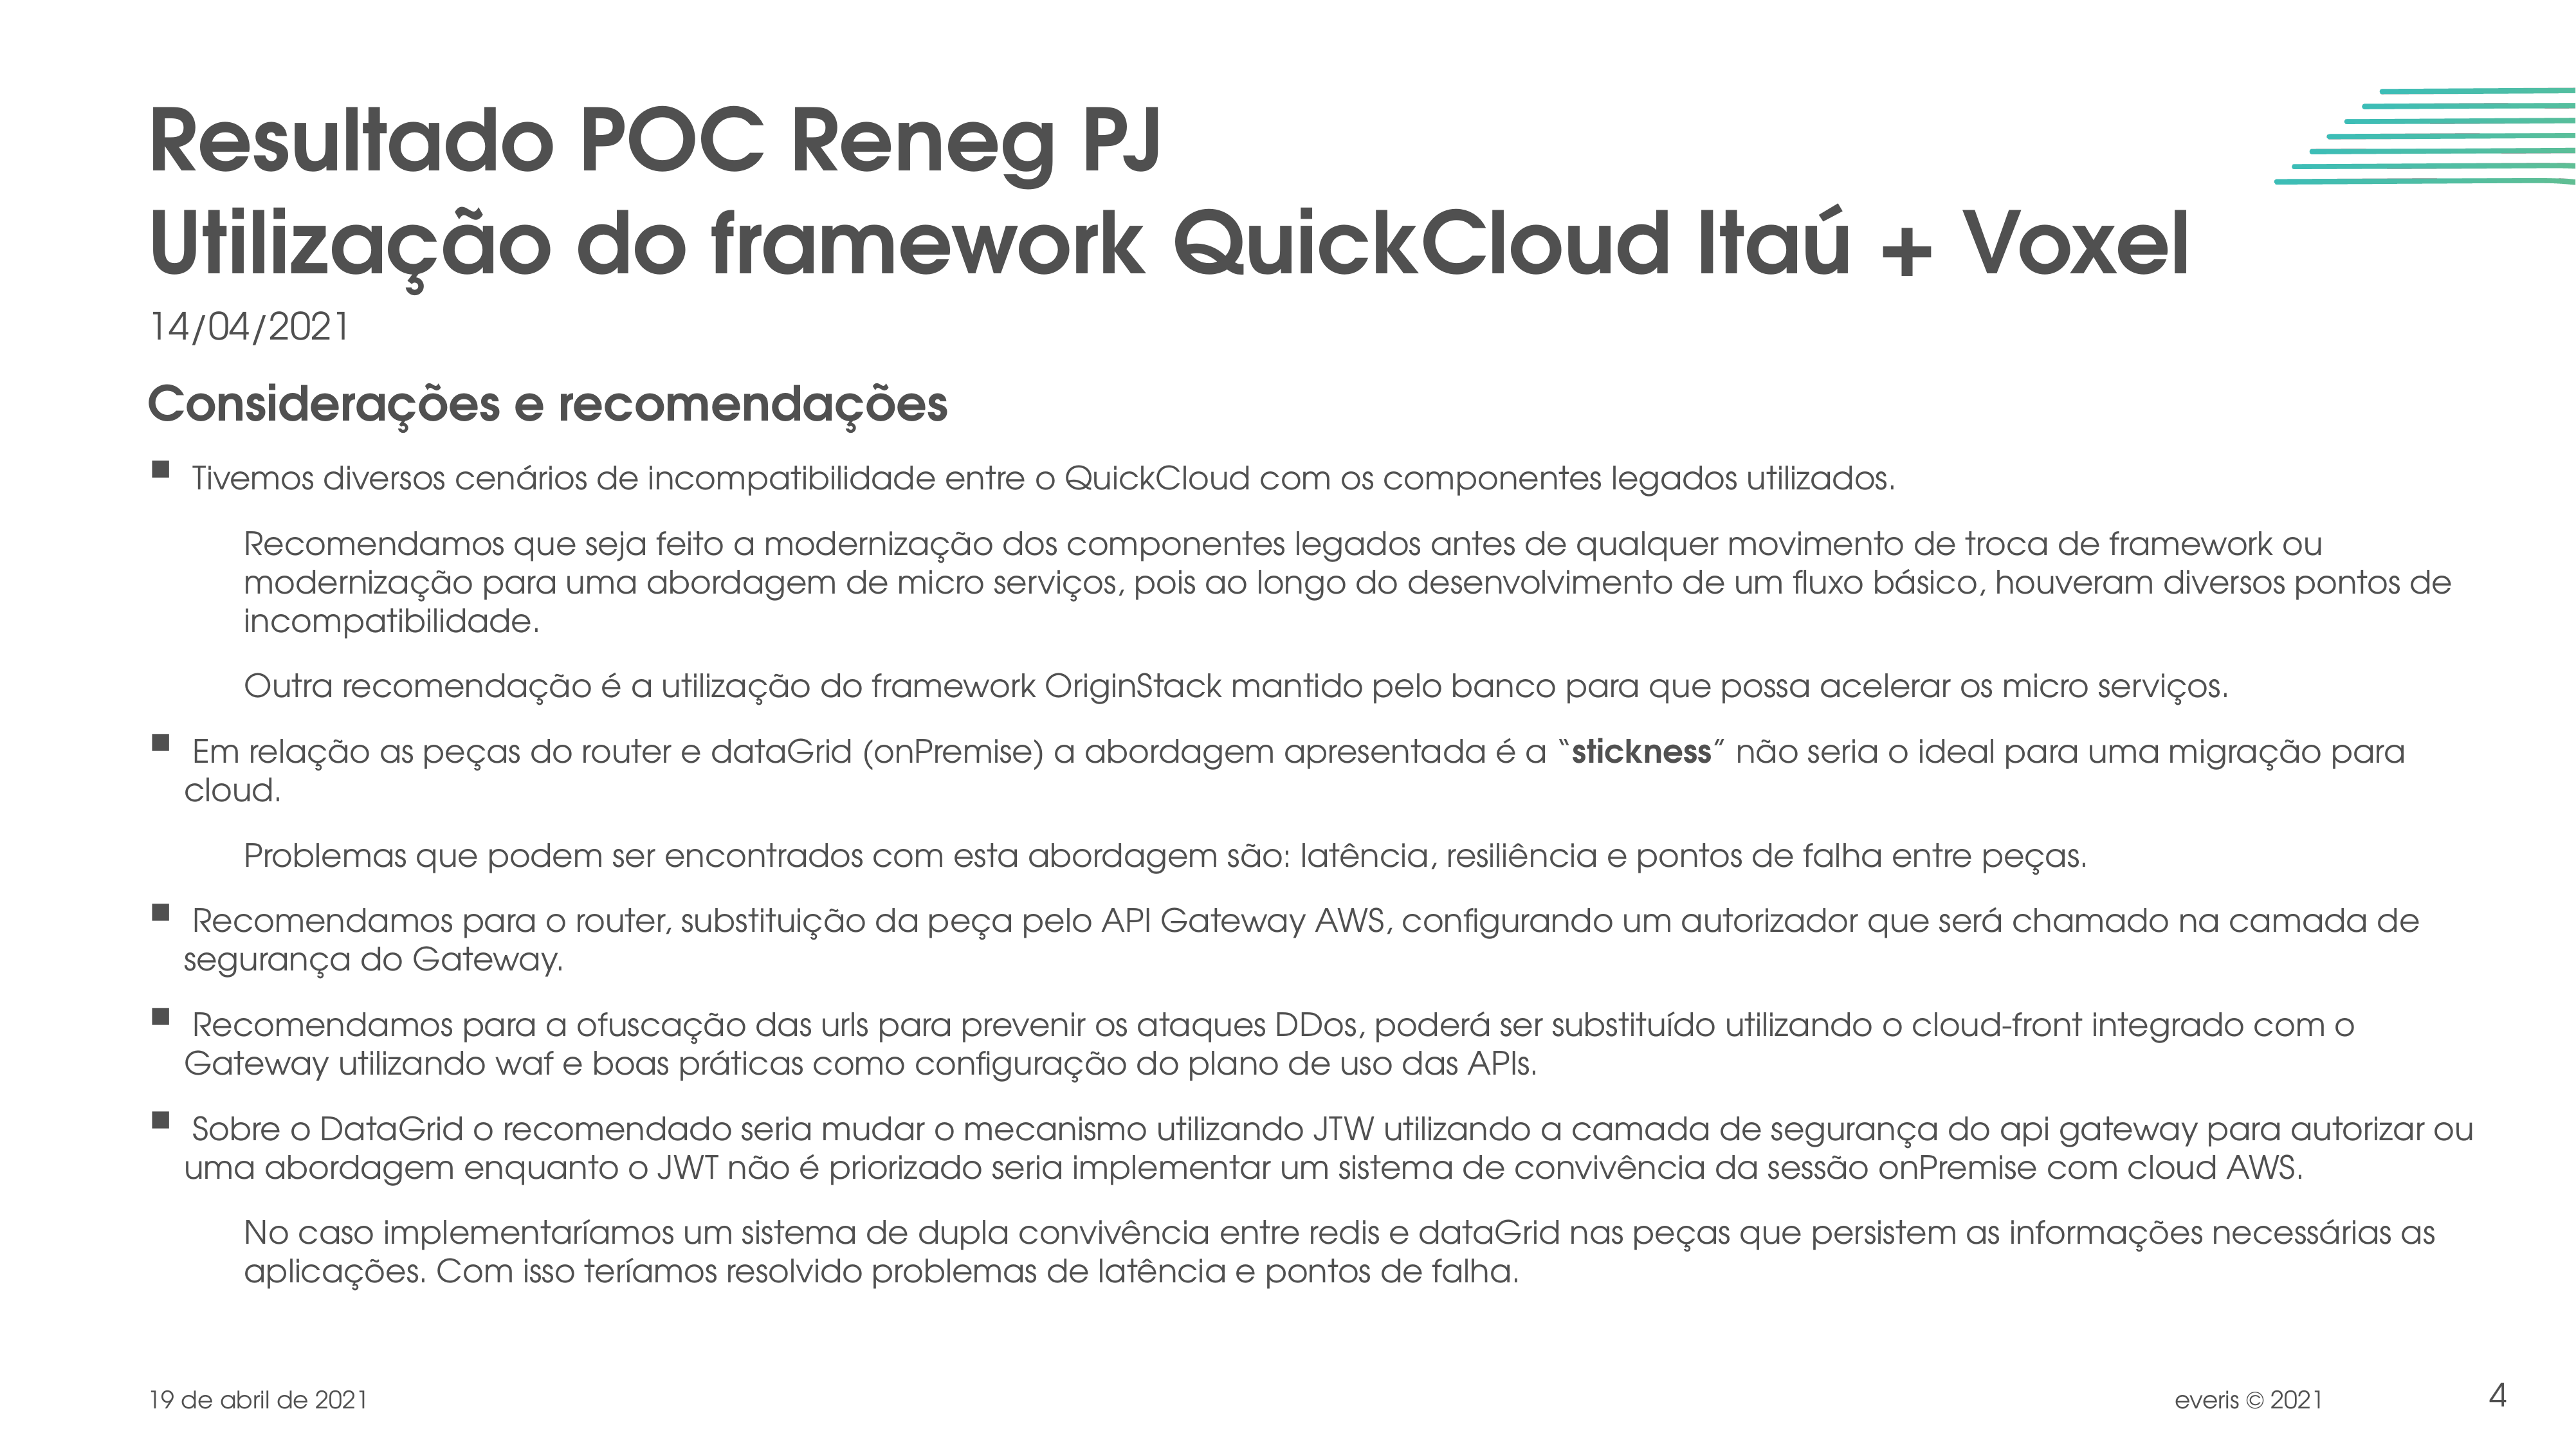

Resultado POC Reneg PJ
Utilização do framework QuickCloud Itaú + Voxel
14/04/2021
Considerações e recomendações
 Tivemos diversos cenários de incompatibilidade entre o QuickCloud com os componentes legados utilizados.
Recomendamos que seja feito a modernização dos componentes legados antes de qualquer movimento de troca de framework ou modernização para uma abordagem de micro serviços, pois ao longo do desenvolvimento de um fluxo básico, houveram diversos pontos de incompatibilidade.
Outra recomendação é a utilização do framework OriginStack mantido pelo banco para que possa acelerar os micro serviços.
 Em relação as peças do router e dataGrid (onPremise) a abordagem apresentada é a “stickness” não seria o ideal para uma migração para cloud.
Problemas que podem ser encontrados com esta abordagem são: latência, resiliência e pontos de falha entre peças.
 Recomendamos para o router, substituição da peça pelo API Gateway AWS, configurando um autorizador que será chamado na camada de segurança do Gateway.
 Recomendamos para a ofuscação das urls para prevenir os ataques DDos, poderá ser substituído utilizando o cloud-front integrado com o Gateway utilizando waf e boas práticas como configuração do plano de uso das APIs.
 Sobre o DataGrid o recomendado seria mudar o mecanismo utilizando JTW utilizando a camada de segurança do api gateway para autorizar ou uma abordagem enquanto o JWT não é priorizado seria implementar um sistema de convivência da sessão onPremise com cloud AWS.
No caso implementaríamos um sistema de dupla convivência entre redis e dataGrid nas peças que persistem as informações necessárias as aplicações. Com isso teríamos resolvido problemas de latência e pontos de falha.
19 de abril de 2021
everis © 2021
4